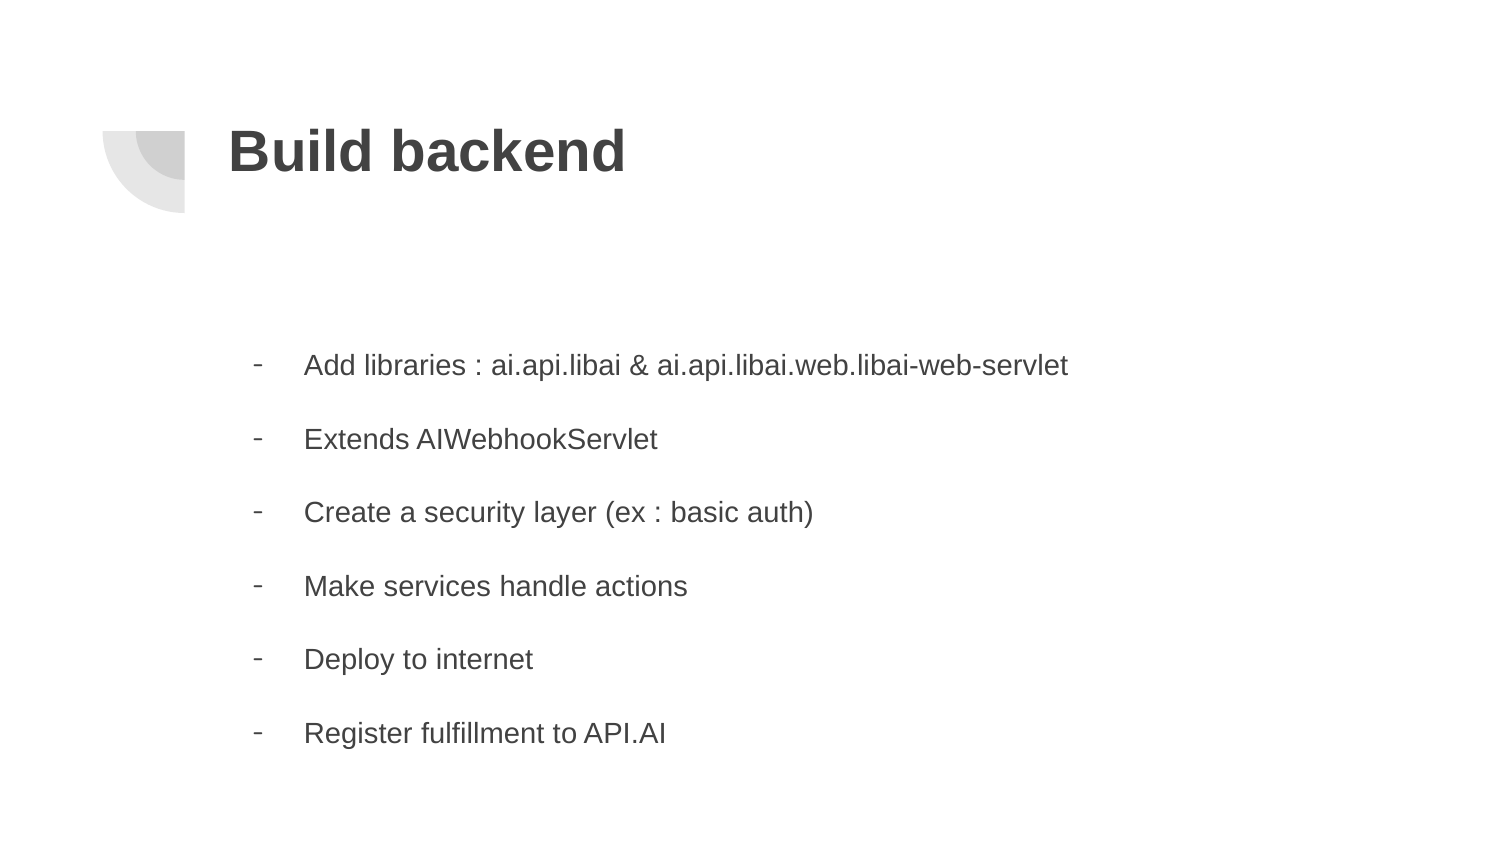

# Build backend
Add libraries : ai.api.libai & ai.api.libai.web.libai-web-servlet
Extends AIWebhookServlet
Create a security layer (ex : basic auth)
Make services handle actions
Deploy to internet
Register fulfillment to API.AI